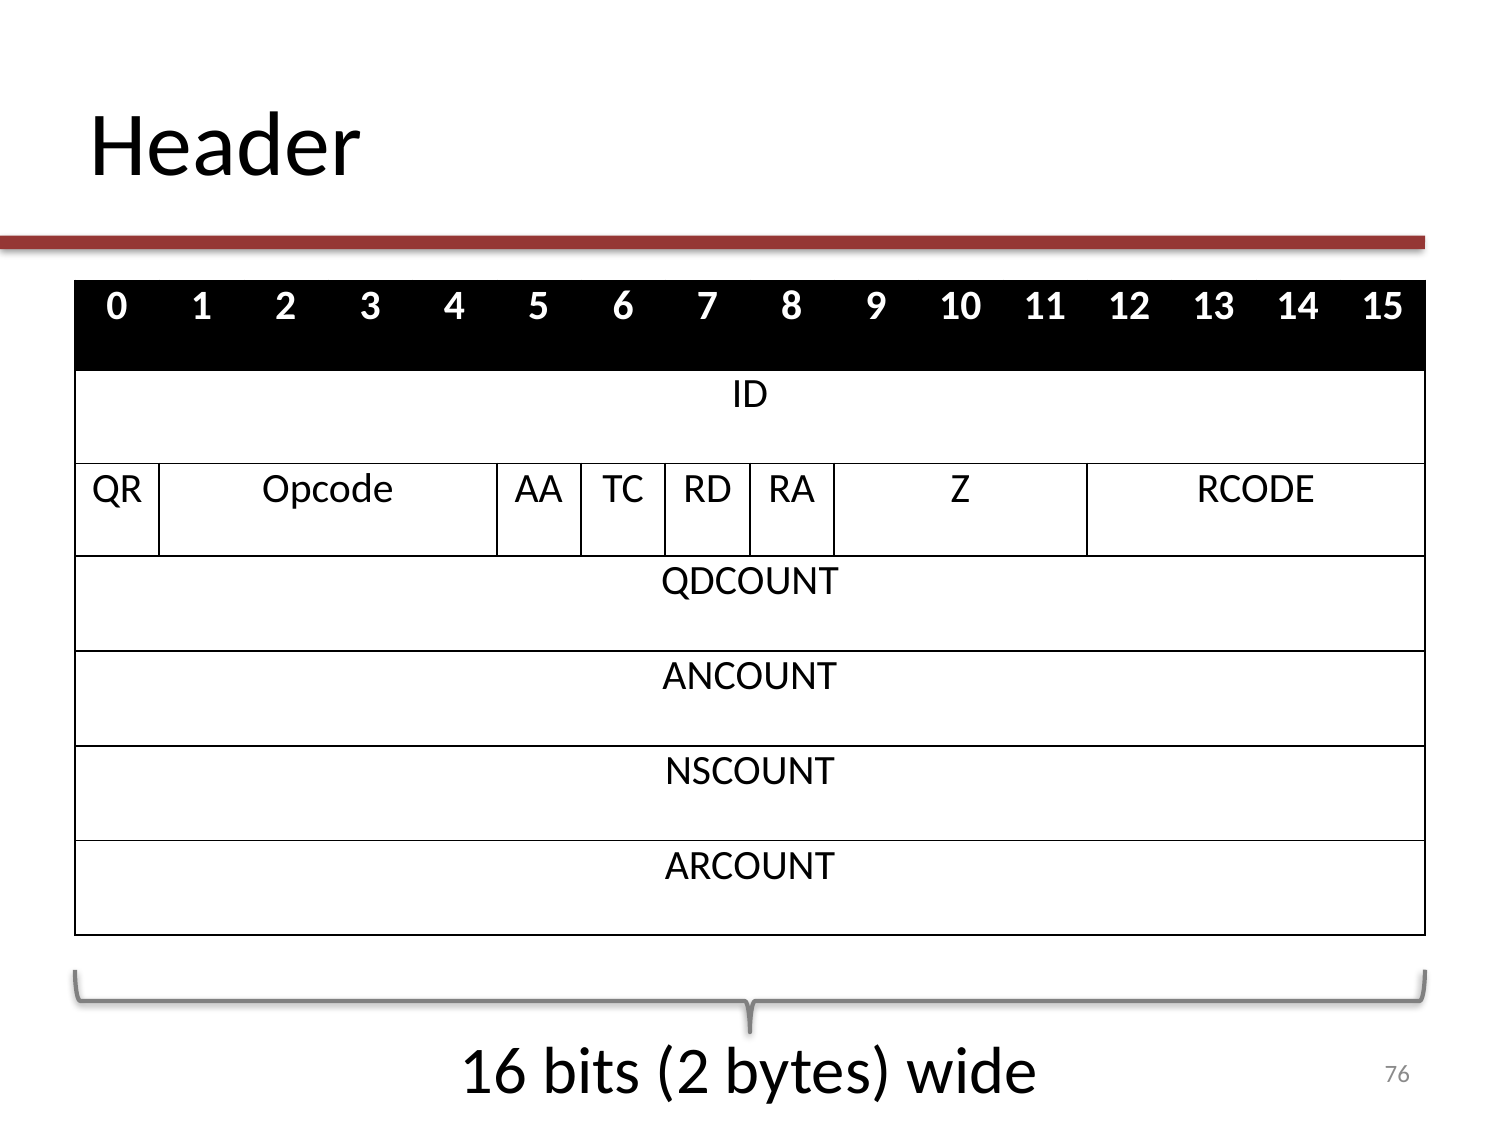

Header
| 0 | 1 | 2 | 3 | 4 | 5 | 6 | 7 | 8 | 9 | 10 | 11 | 12 | 13 | 14 | 15 |
| --- | --- | --- | --- | --- | --- | --- | --- | --- | --- | --- | --- | --- | --- | --- | --- |
| ID |  |  |  |  |  |  |  |  |  |  |  |  |  |  |  |
| QR | Opcode |  |  |  | AA | TC | RD | RA | Z |  |  | RCODE |  |  |  |
| QDCOUNT |  |  |  |  |  |  |  |  |  |  |  |  |  |  |  |
| ANCOUNT |  |  |  |  |  |  |  |  |  |  |  |  |  |  |  |
| NSCOUNT |  |  |  |  |  |  |  |  |  |  |  |  |  |  |  |
| ARCOUNT |  |  |  |  |  |  |  |  |  |  |  |  |  |  |  |

16 bits (2 bytes) wide
76